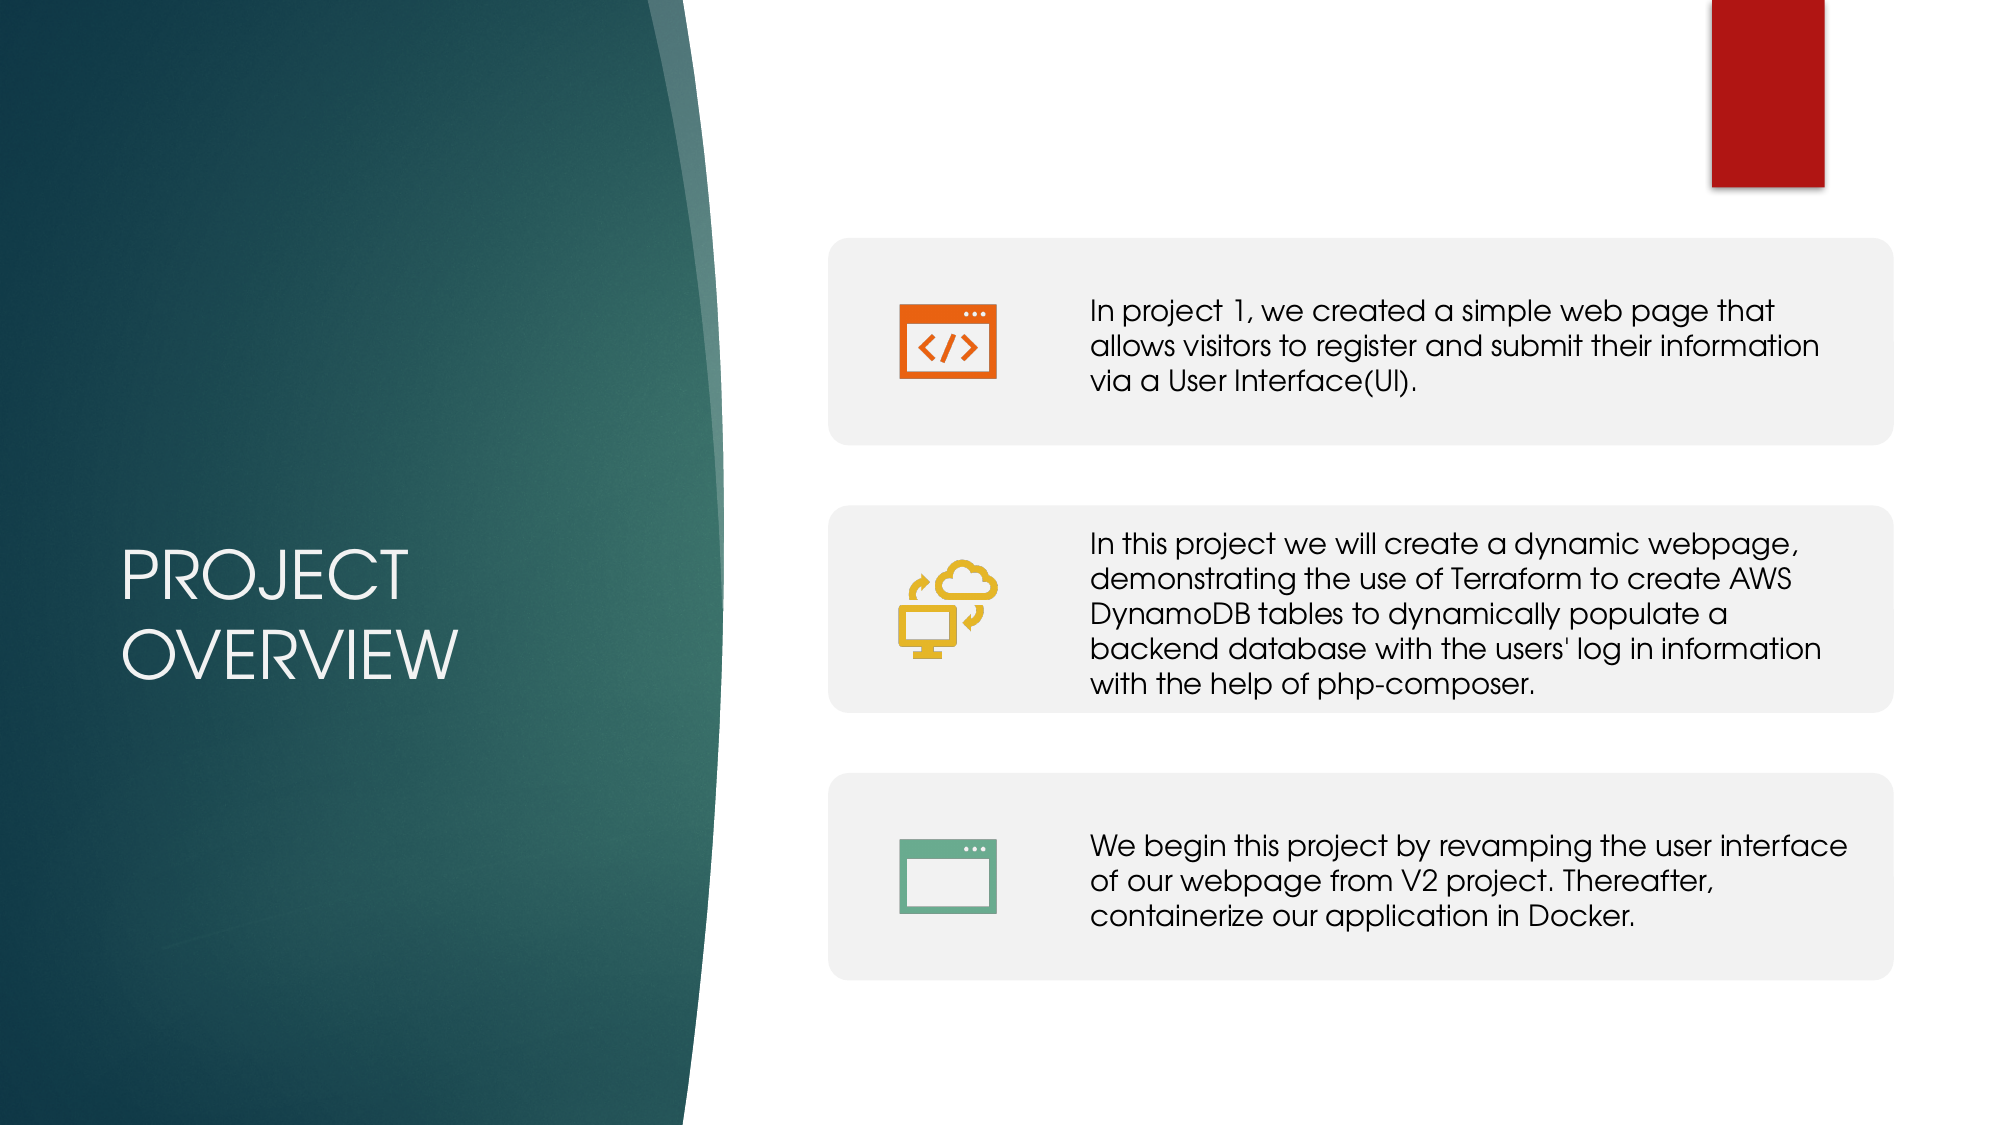

# PROJECT OVERVIEW
In project 1, we created a simple web page that allows visitors to register and submit their information via a User Interface(UI).
In this project we will create a dynamic webpage, demonstrating the use of Terraform to create AWS DynamoDB tables to dynamically populate a backend database with the users' log in information with the help of php-composer.
We begin this project by revamping the user interface of our webpage from V2 project. Thereafter, containerize our application in Docker.